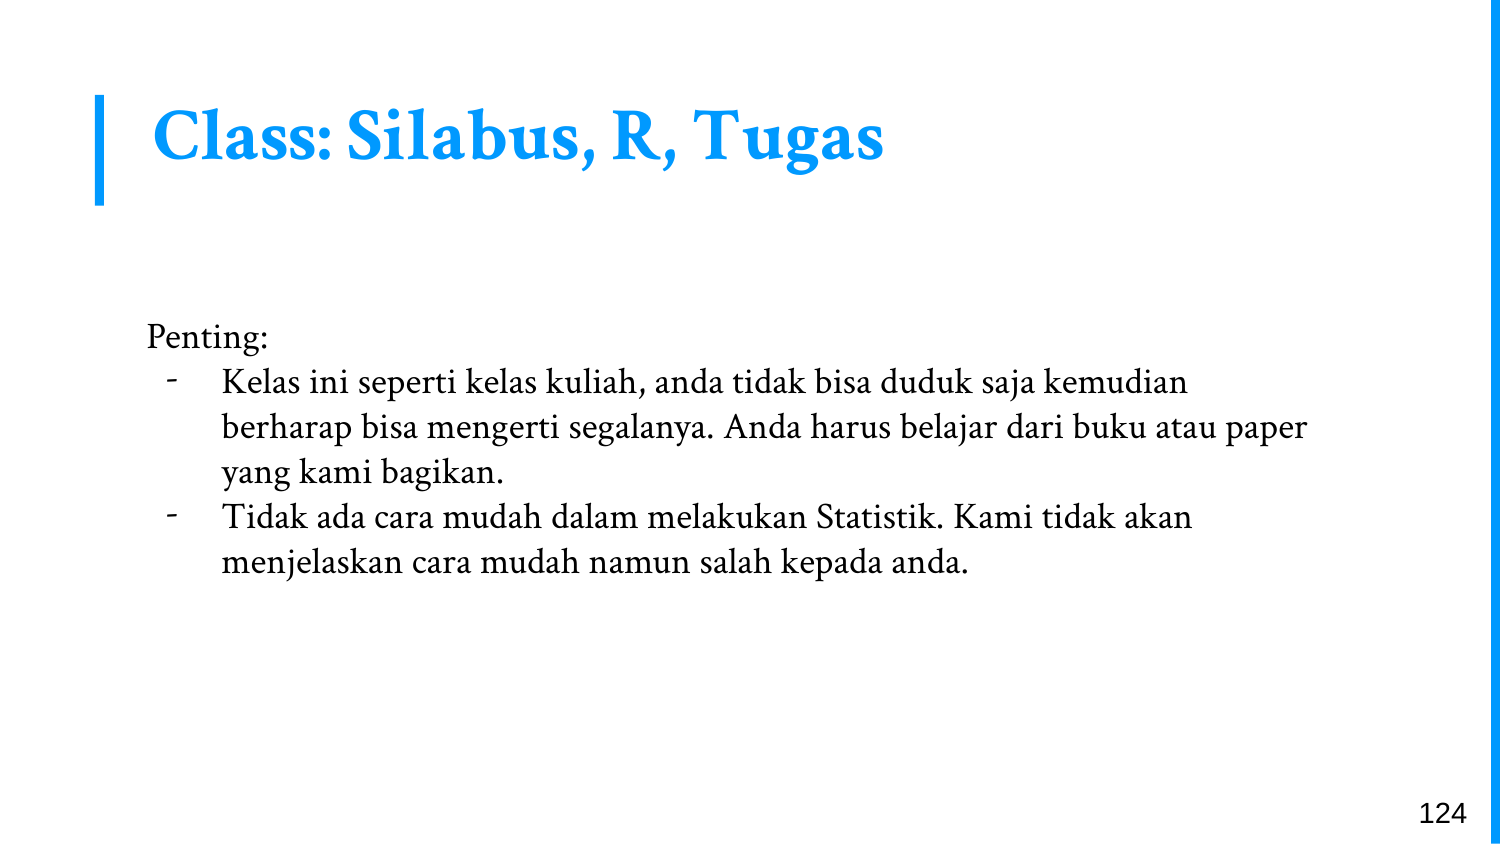

# Class: Silabus, R, Tugas

Penting:
Kelas ini seperti kelas kuliah, anda tidak bisa duduk saja kemudian berharap bisa mengerti segalanya. Anda harus belajar dari buku atau paper yang kami bagikan.
Tidak ada cara mudah dalam melakukan Statistik. Kami tidak akan menjelaskan cara mudah namun salah kepada anda.
124